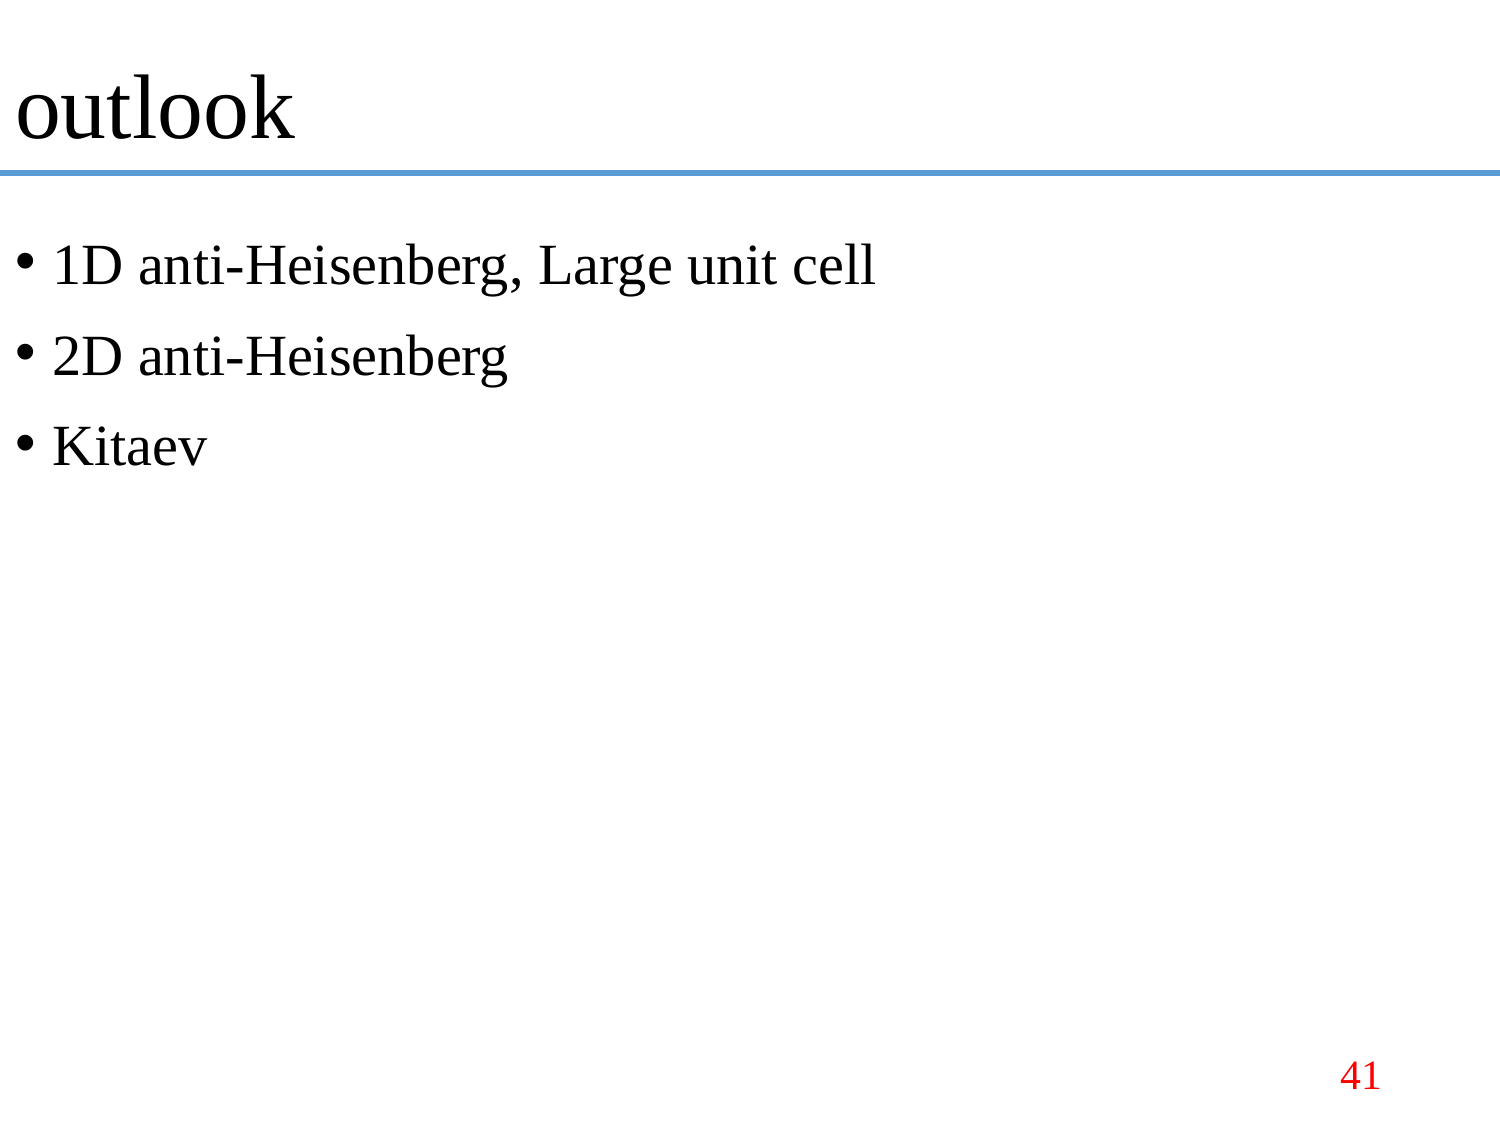

# outlook
1D anti-Heisenberg, Large unit cell
2D anti-Heisenberg
Kitaev

41